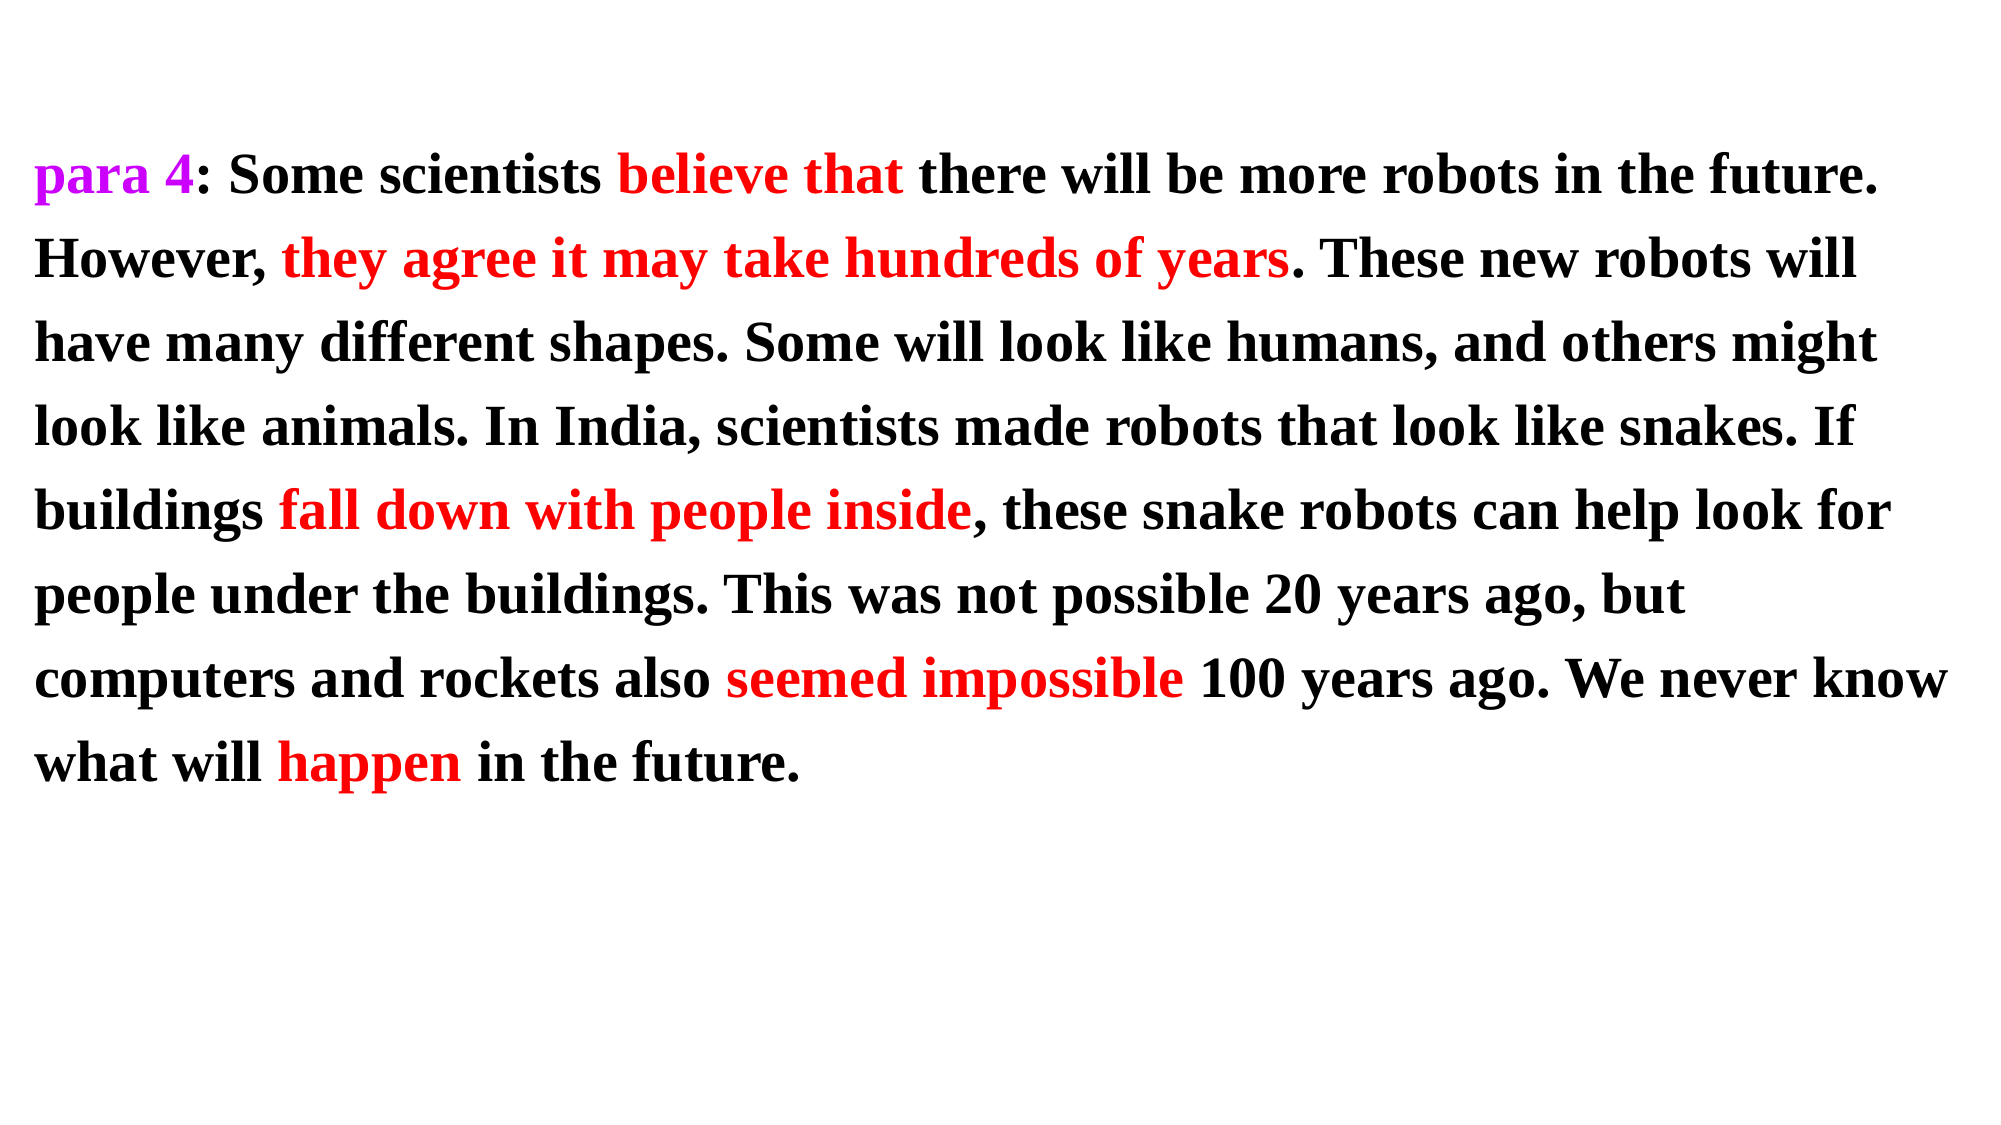

para 4: Some scientists believe that there will be more robots in the future. However, they agree it may take hundreds of years. These new robots will have many different shapes. Some will look like humans, and others might look like animals. In India, scientists made robots that look like snakes. If buildings fall down with people inside, these snake robots can help look for people under the buildings. This was not possible 20 years ago, but computers and rockets also seemed impossible 100 years ago. We never know what will happen in the future.